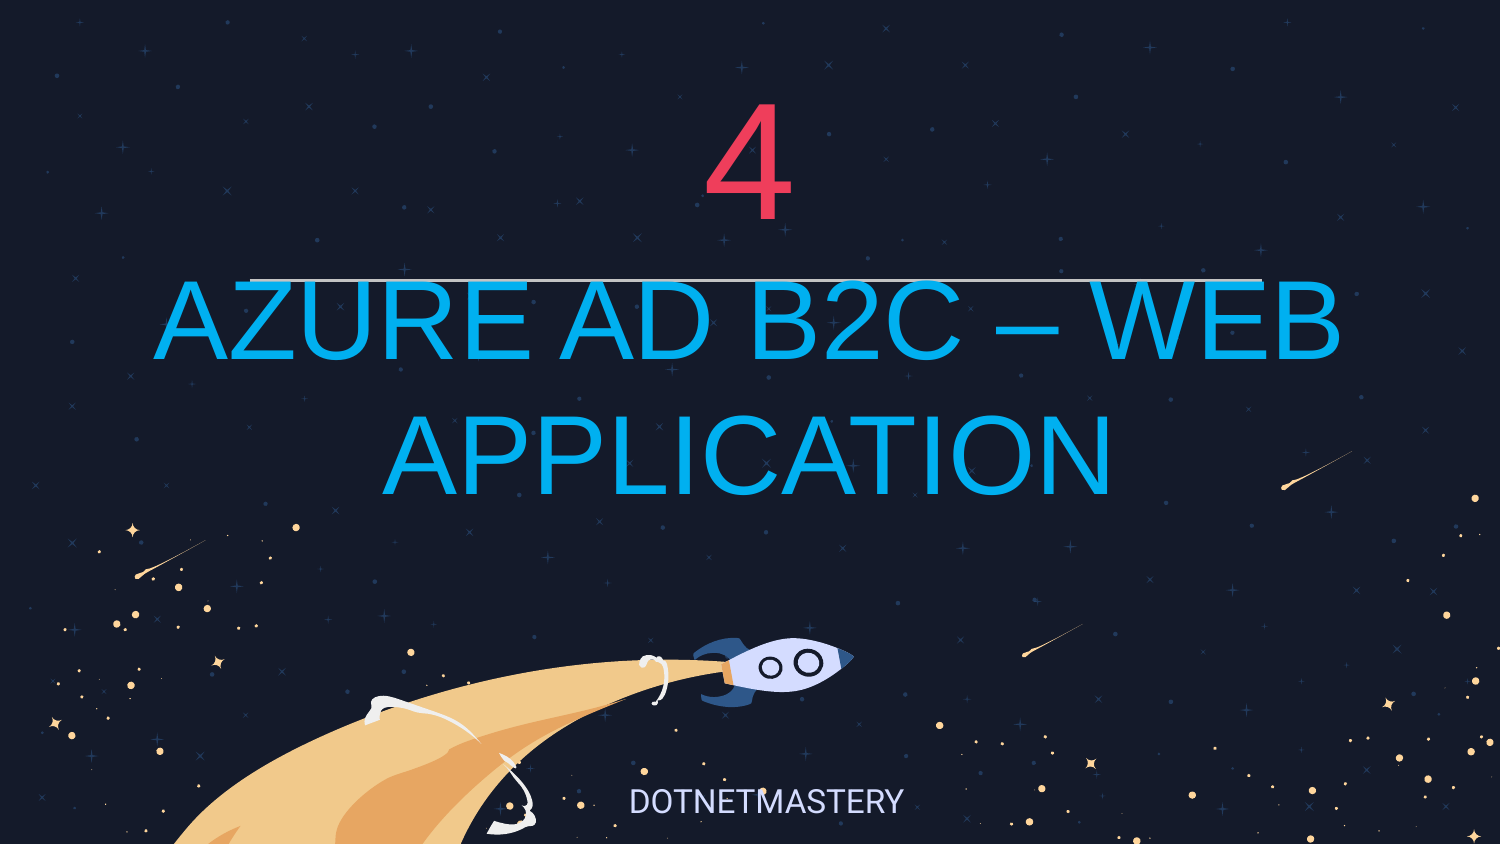

# 4
AZURE AD B2C – WEB APPLICATION

DOTNETMASTERY